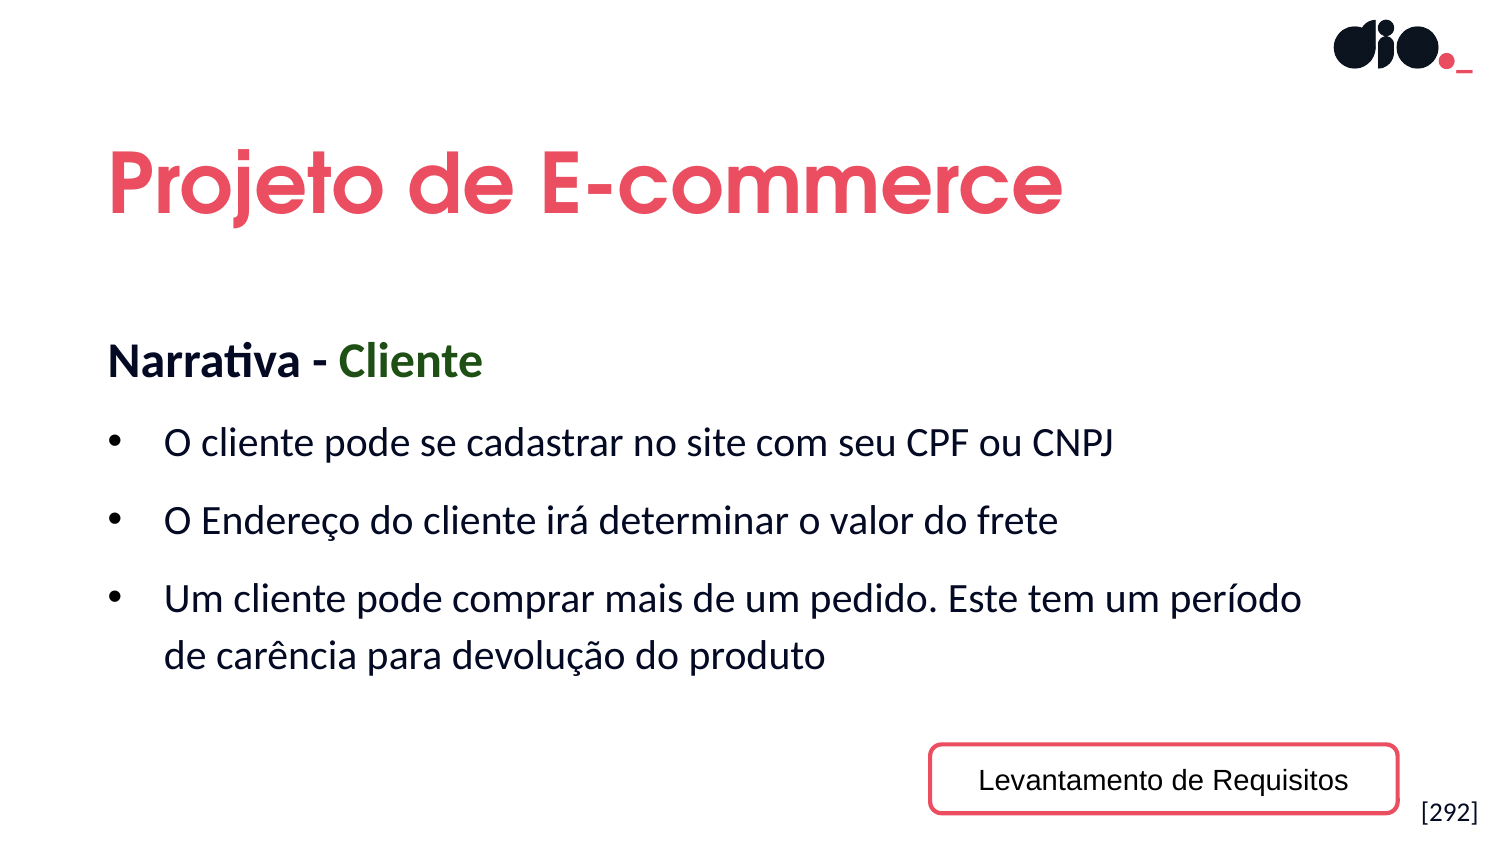

Projeto de E-commerce
Narrativa - Cliente
O cliente pode se cadastrar no site com seu CPF ou CNPJ
O Endereço do cliente irá determinar o valor do frete
Um cliente pode comprar mais de um pedido. Este tem um período de carência para devolução do produto
Levantamento de Requisitos
[292]